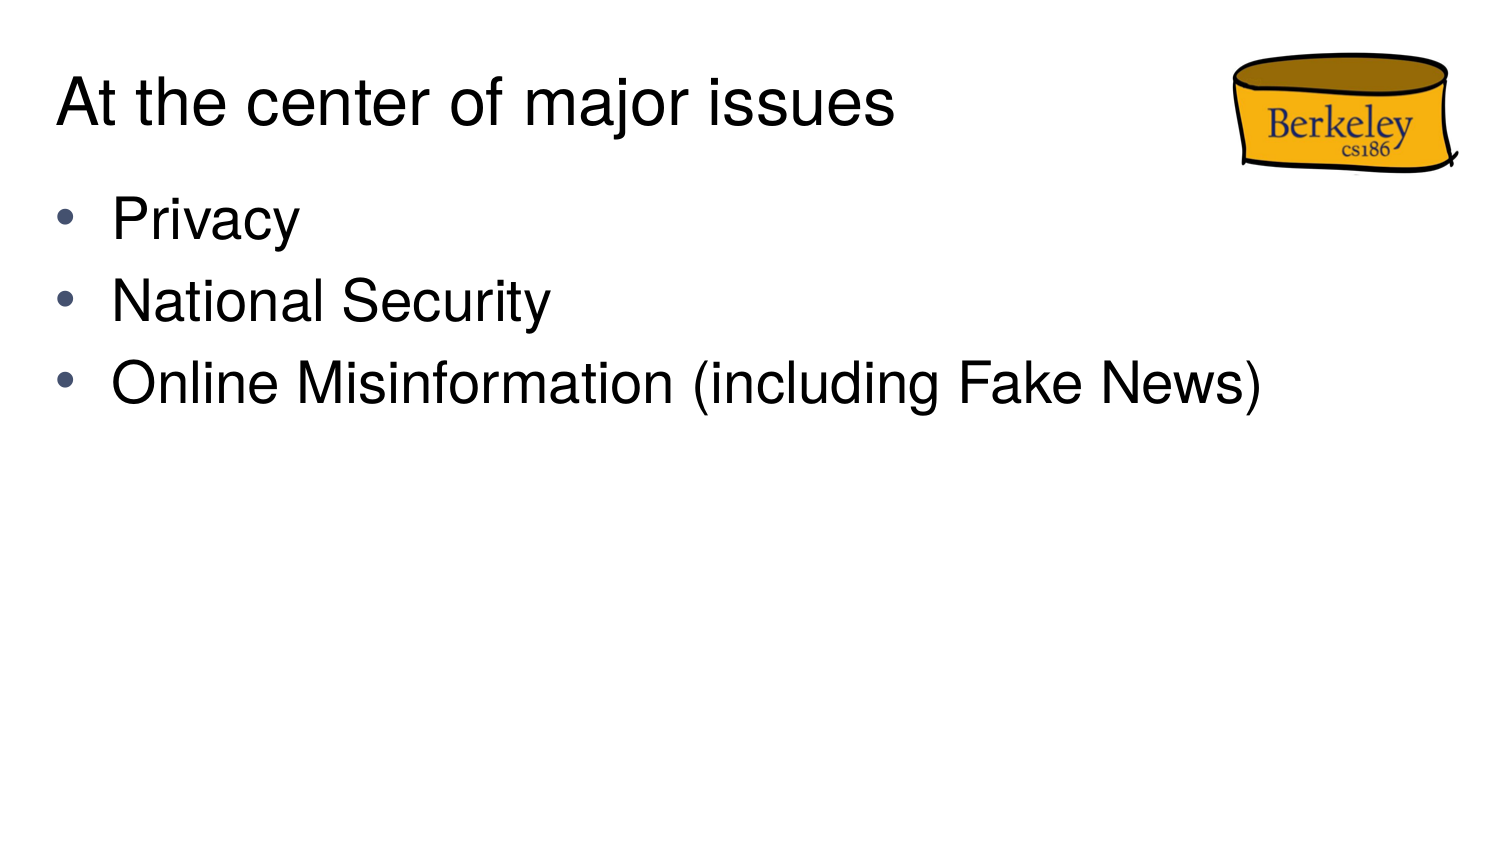

# At the center of major issues
Privacy
National Security
Online Misinformation (including Fake News)